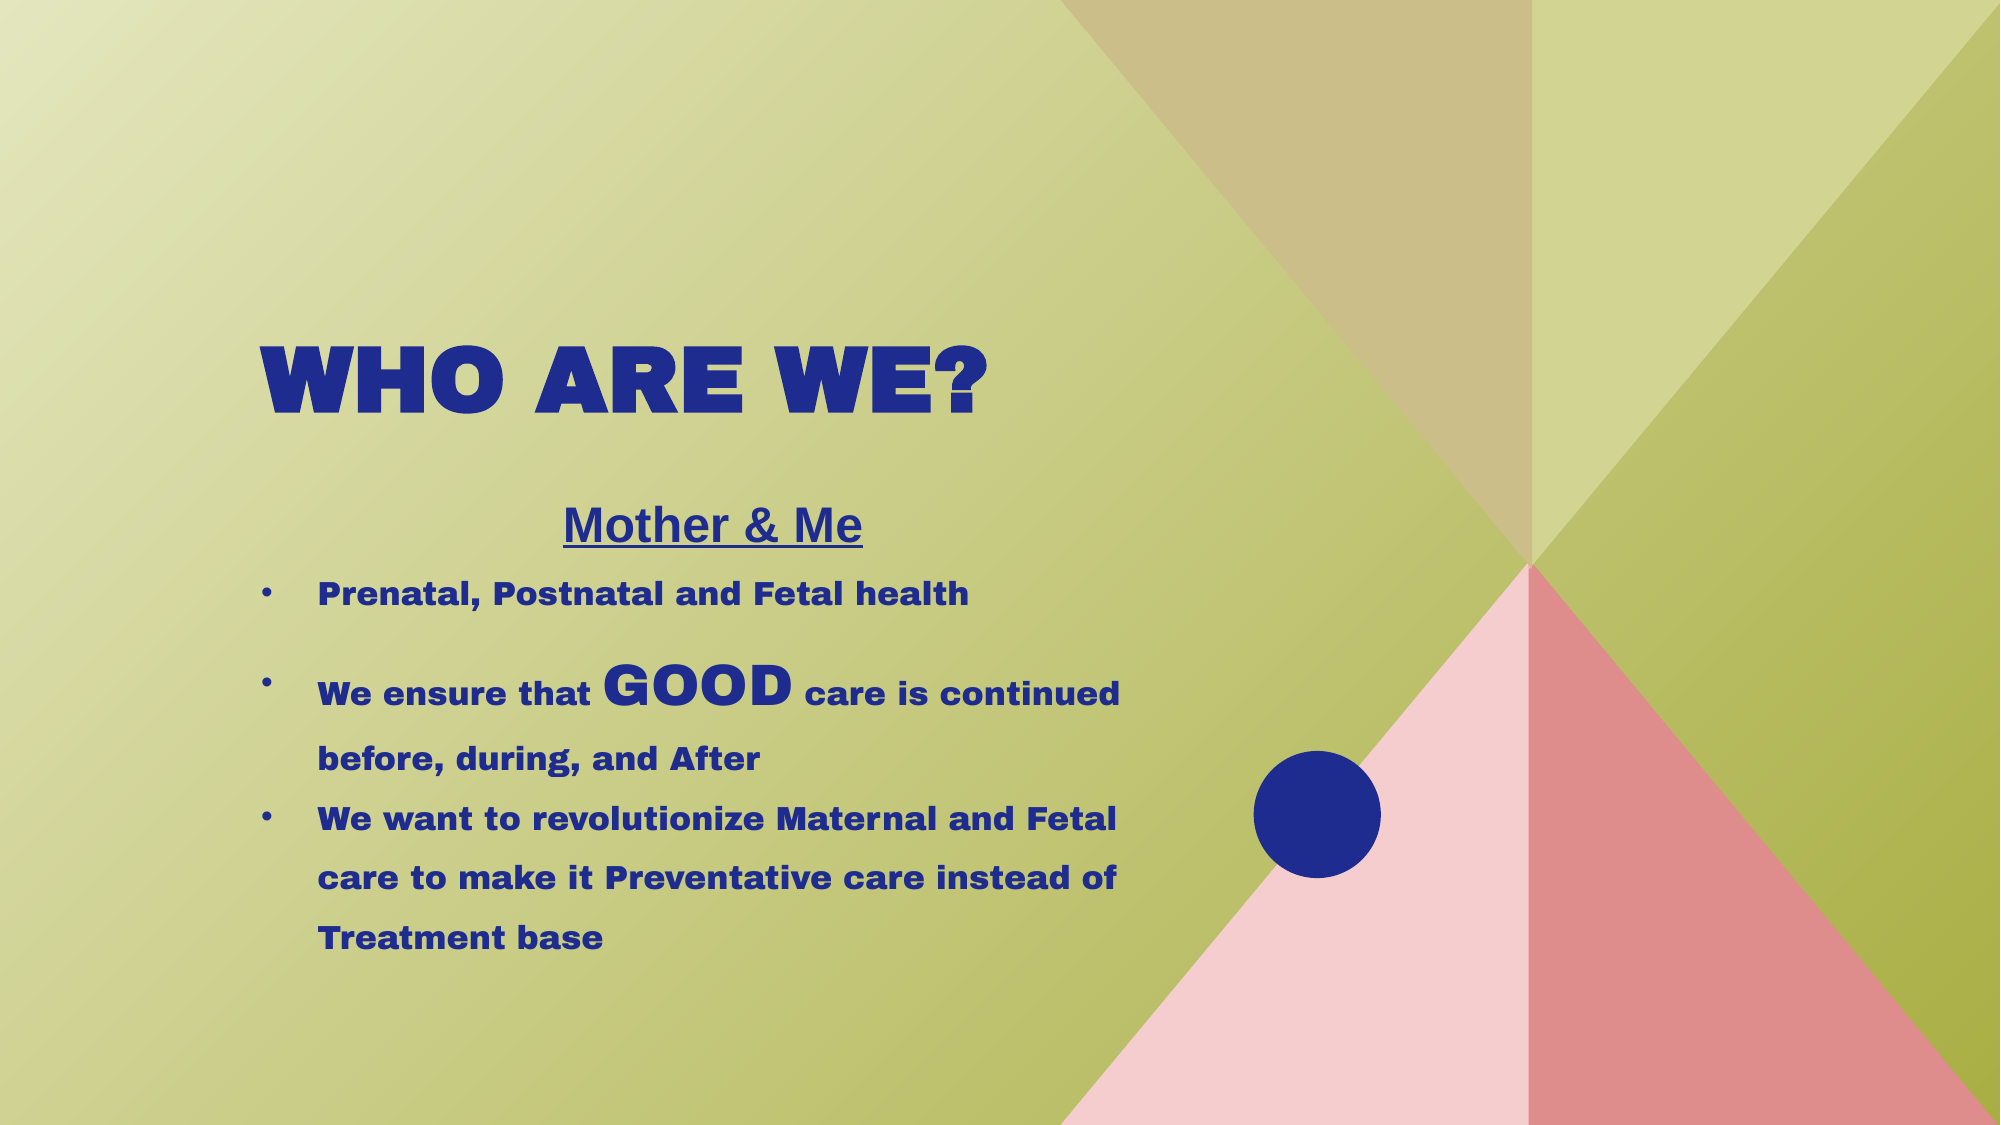

# WHO are WE?
Mother & Me
Prenatal, Postnatal and Fetal health
We ensure that GOOD care is continued before, during, and After
We want to revolutionize Maternal and Fetal care to make it Preventative care instead of Treatment base